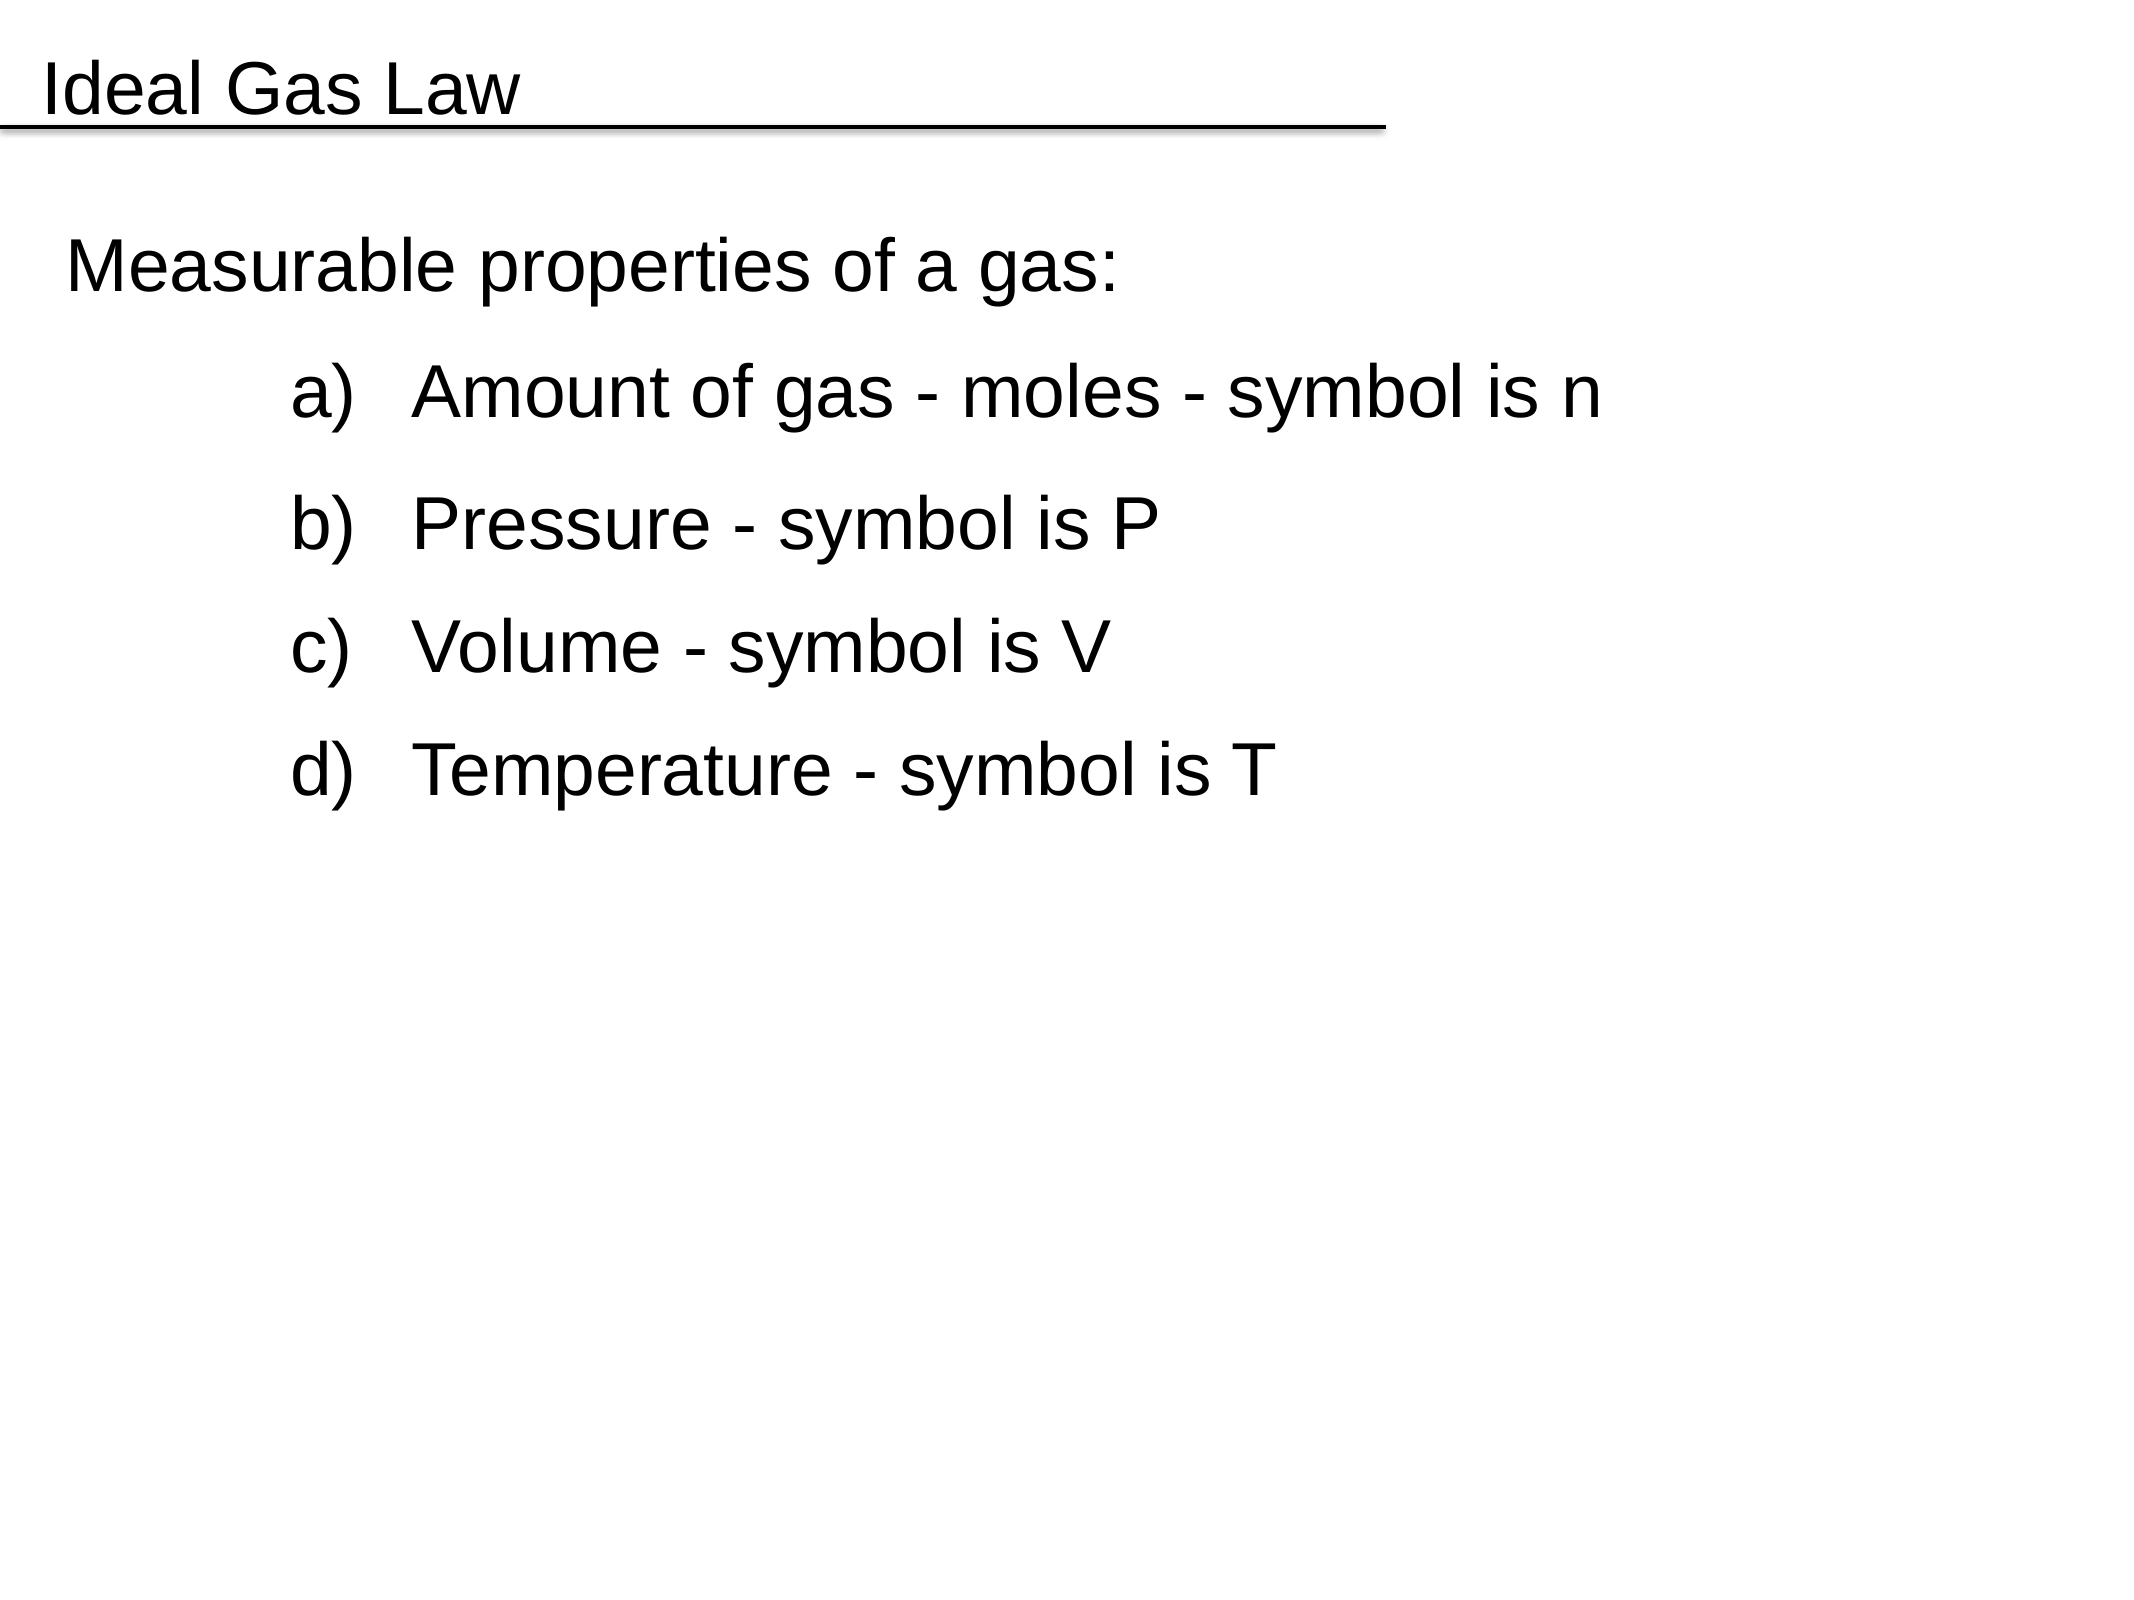

Ideal Gas Law
Measurable properties of a gas:
Amount of gas - moles - symbol is n
Pressure - symbol is P
Volume - symbol is V
Temperature - symbol is T